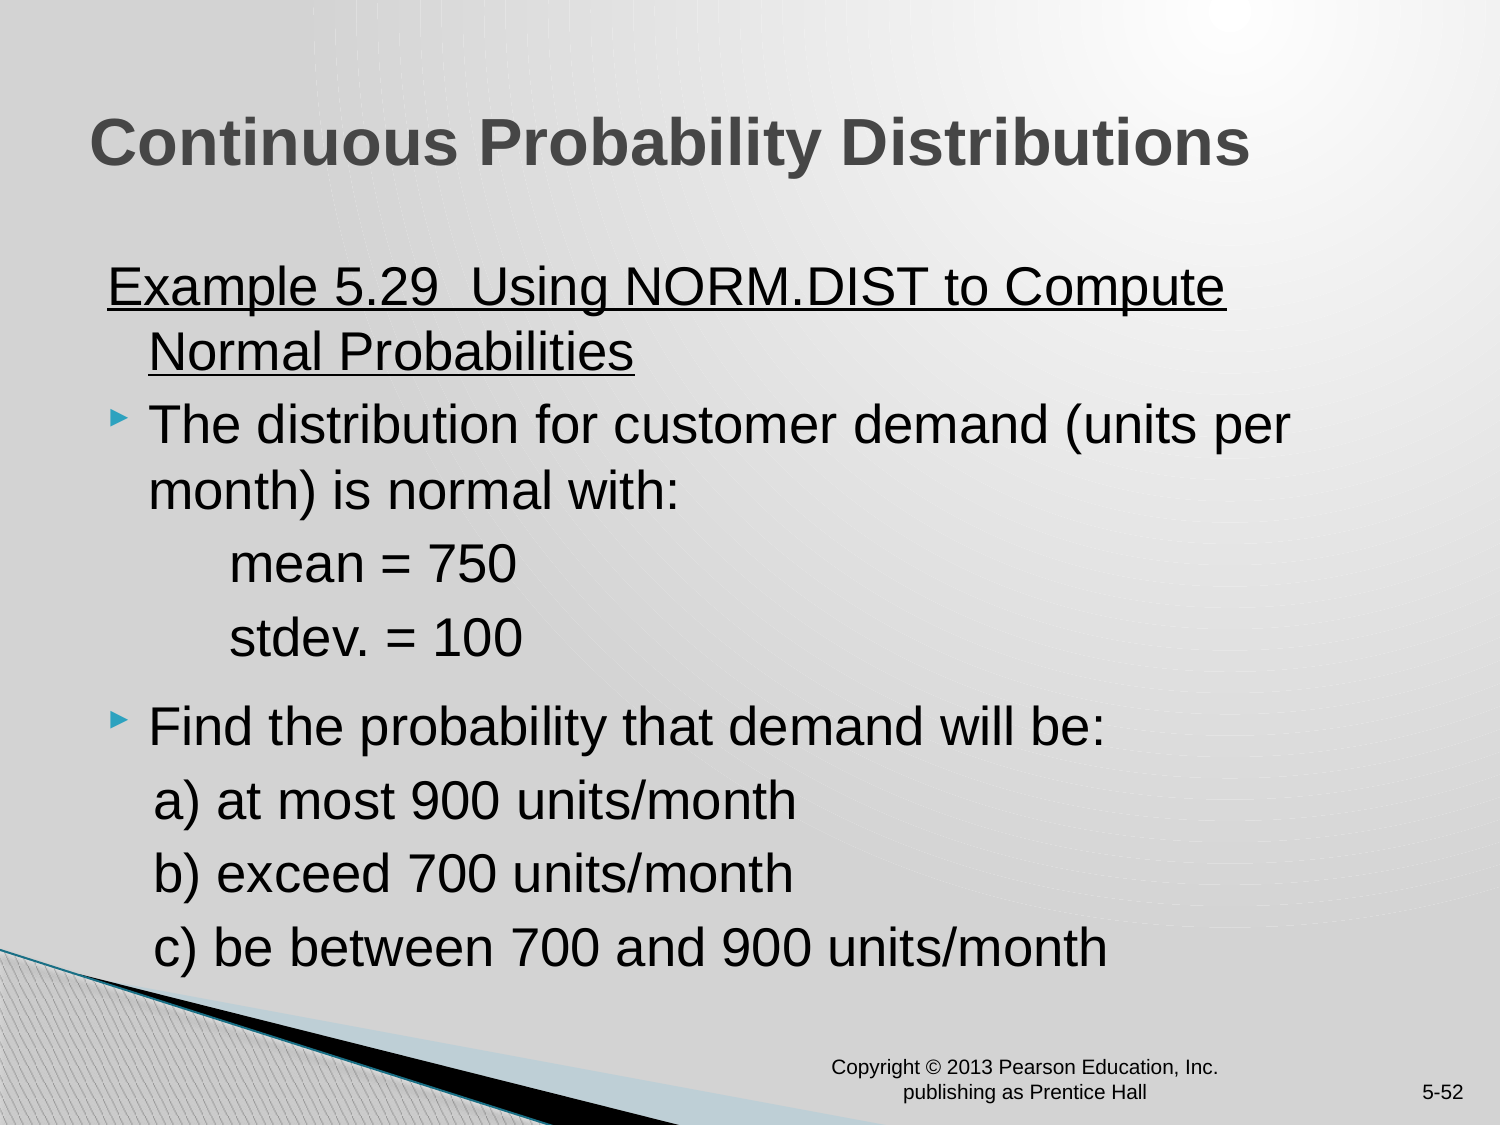

# Continuous Probability Distributions
Example 5.29  Using NORM.DIST to Compute Normal Probabilities
The distribution for customer demand (units per month) is normal with:
        mean = 750
        stdev. = 100
Find the probability that demand will be:
   a) at most 900 units/month
   b) exceed 700 units/month
   c) be between 700 and 900 units/month
Copyright © 2013 Pearson Education, Inc. publishing as Prentice Hall
5-52